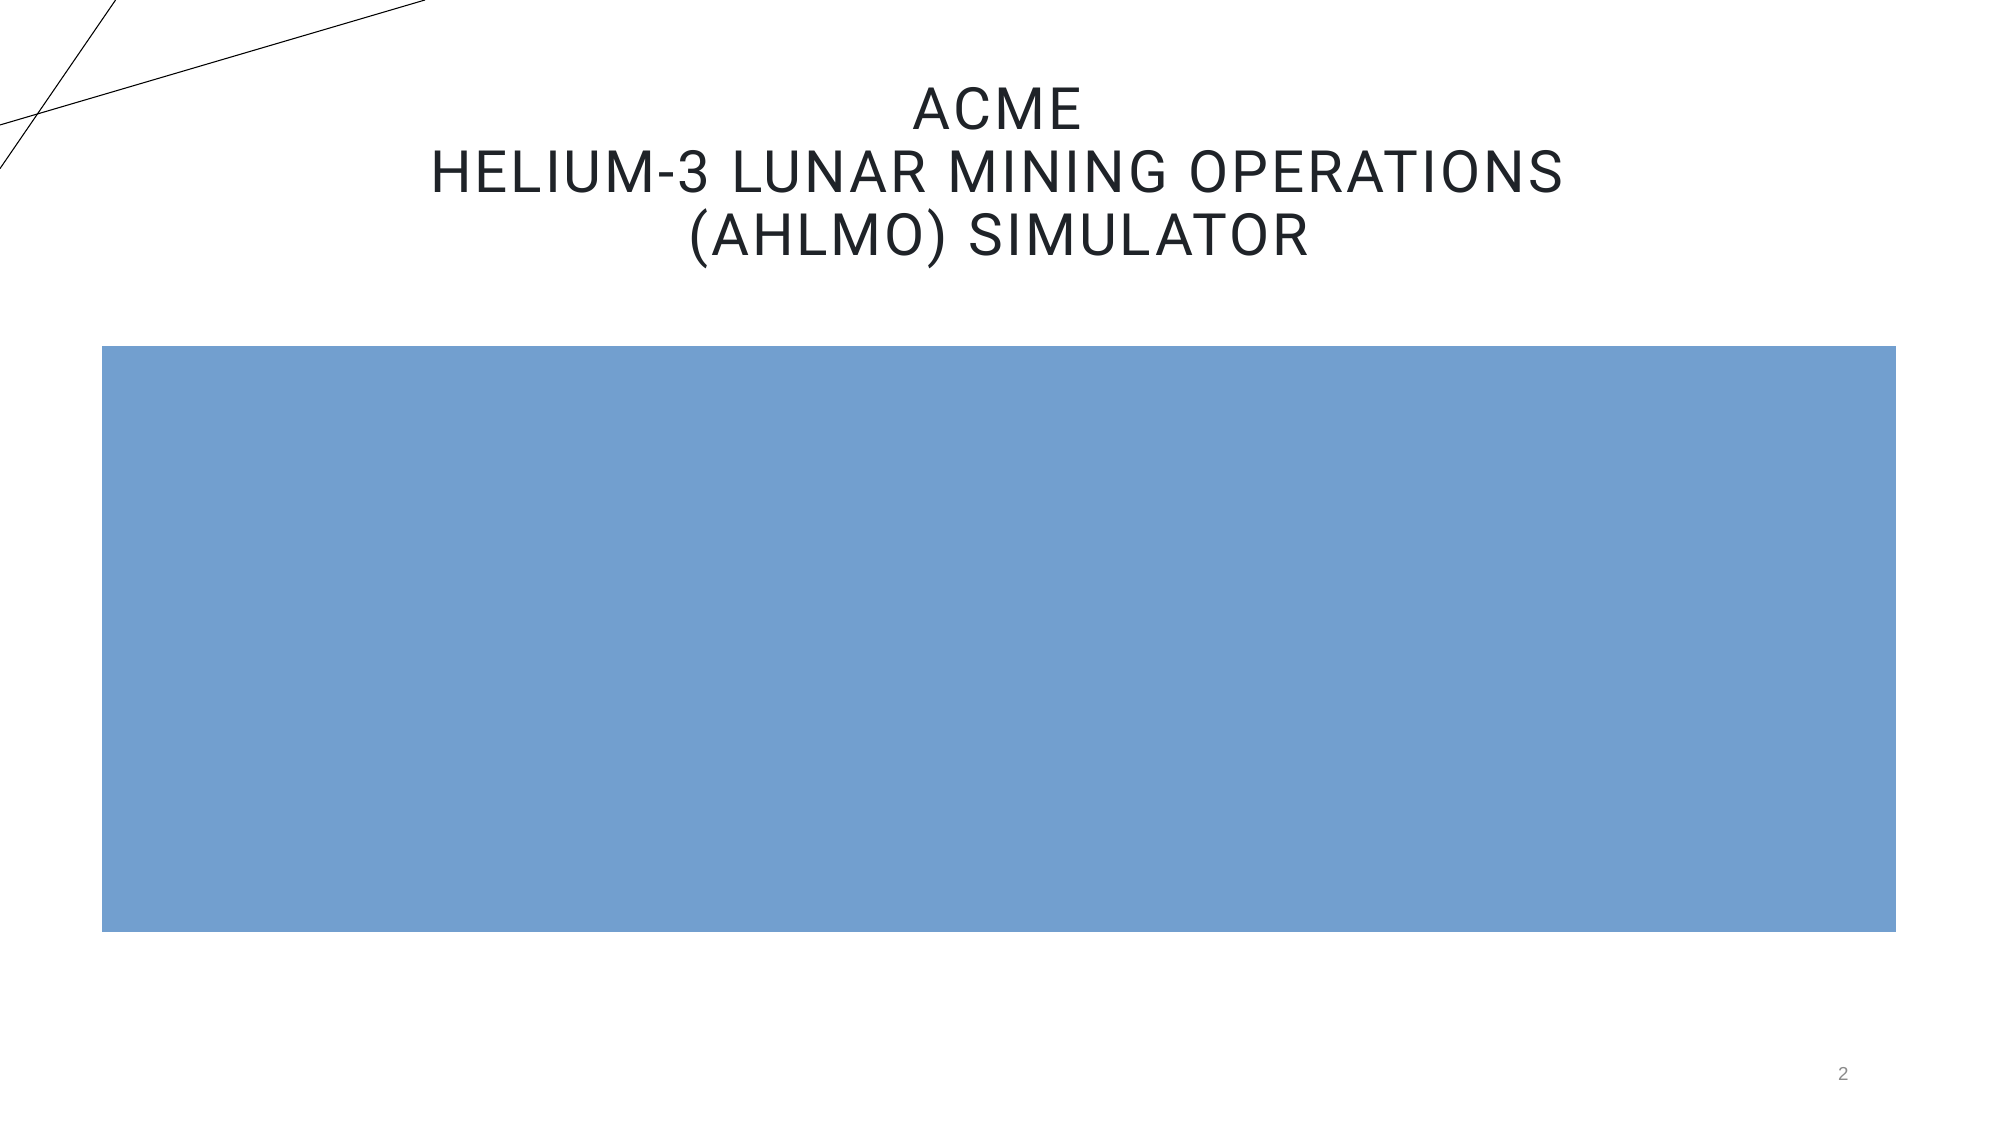

# ACME Helium-3 Lunar Mining Operations (AHLMO) Simulator
The ACME Helium-3 Lunar Mining Operations (AHLMO) Simulator models our fully autonomous mining operations, consisting of:
autonomous mining trucks
autonomous unloading stations
AHLMO supports N mining trucks and M unloading stations that carry out mining operations over the course of a 72-hour mining "day."

2